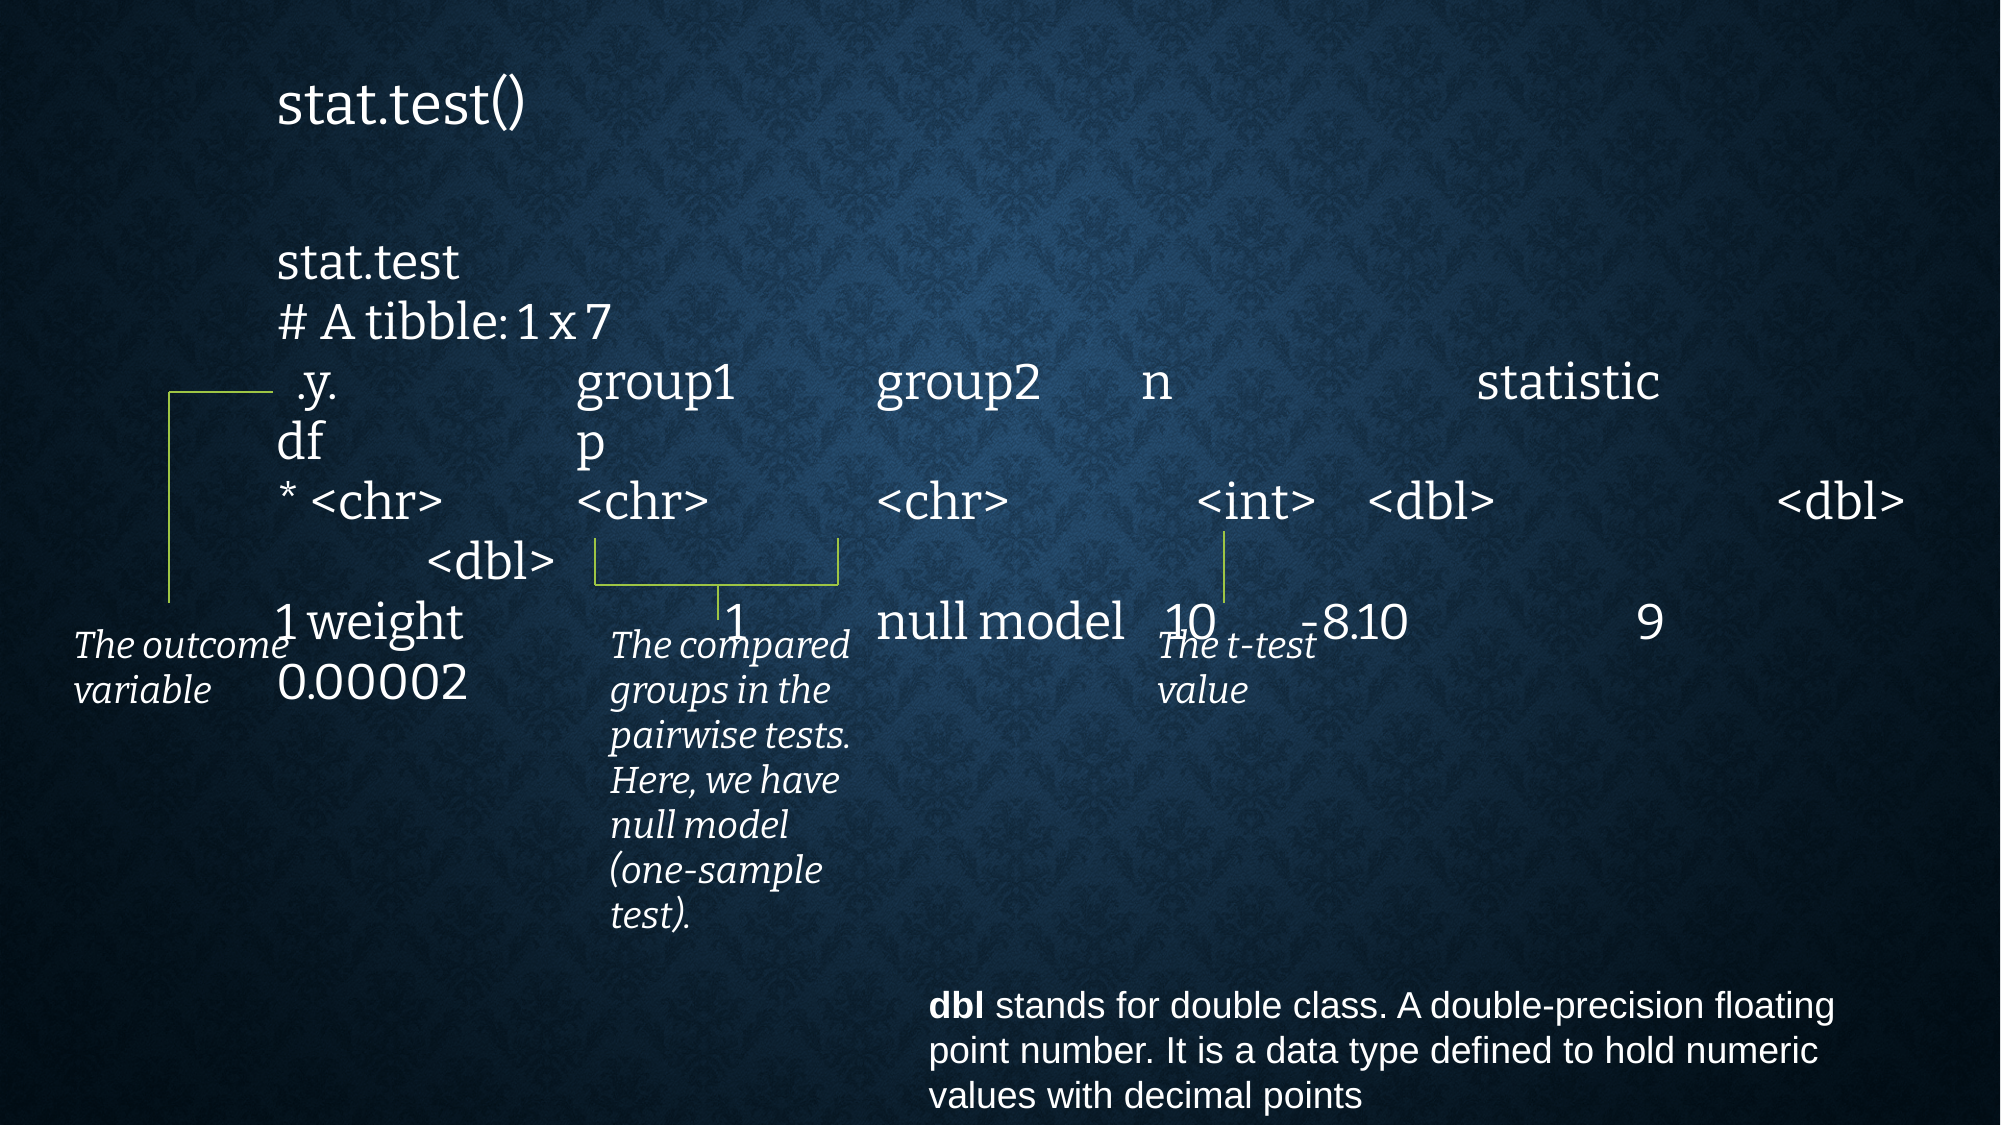

stat.test()
stat.test
# A tibble: 1 x 7
  .y.     		group1 	group2          n  		statistic    		df     	  	p
* <chr>  	<chr>  	<chr>      	  <int>     <dbl>		<dbl>   	<dbl>
1 weight 		1     	null model    10        -8.10    		 9 		0.00002
The compared groups in the pairwise tests. Here, we have null model (one-sample test).
The t-test value
The outcome variable
dbl stands for double class. A double-precision floating point number. It is a data type defined to hold numeric values with decimal points